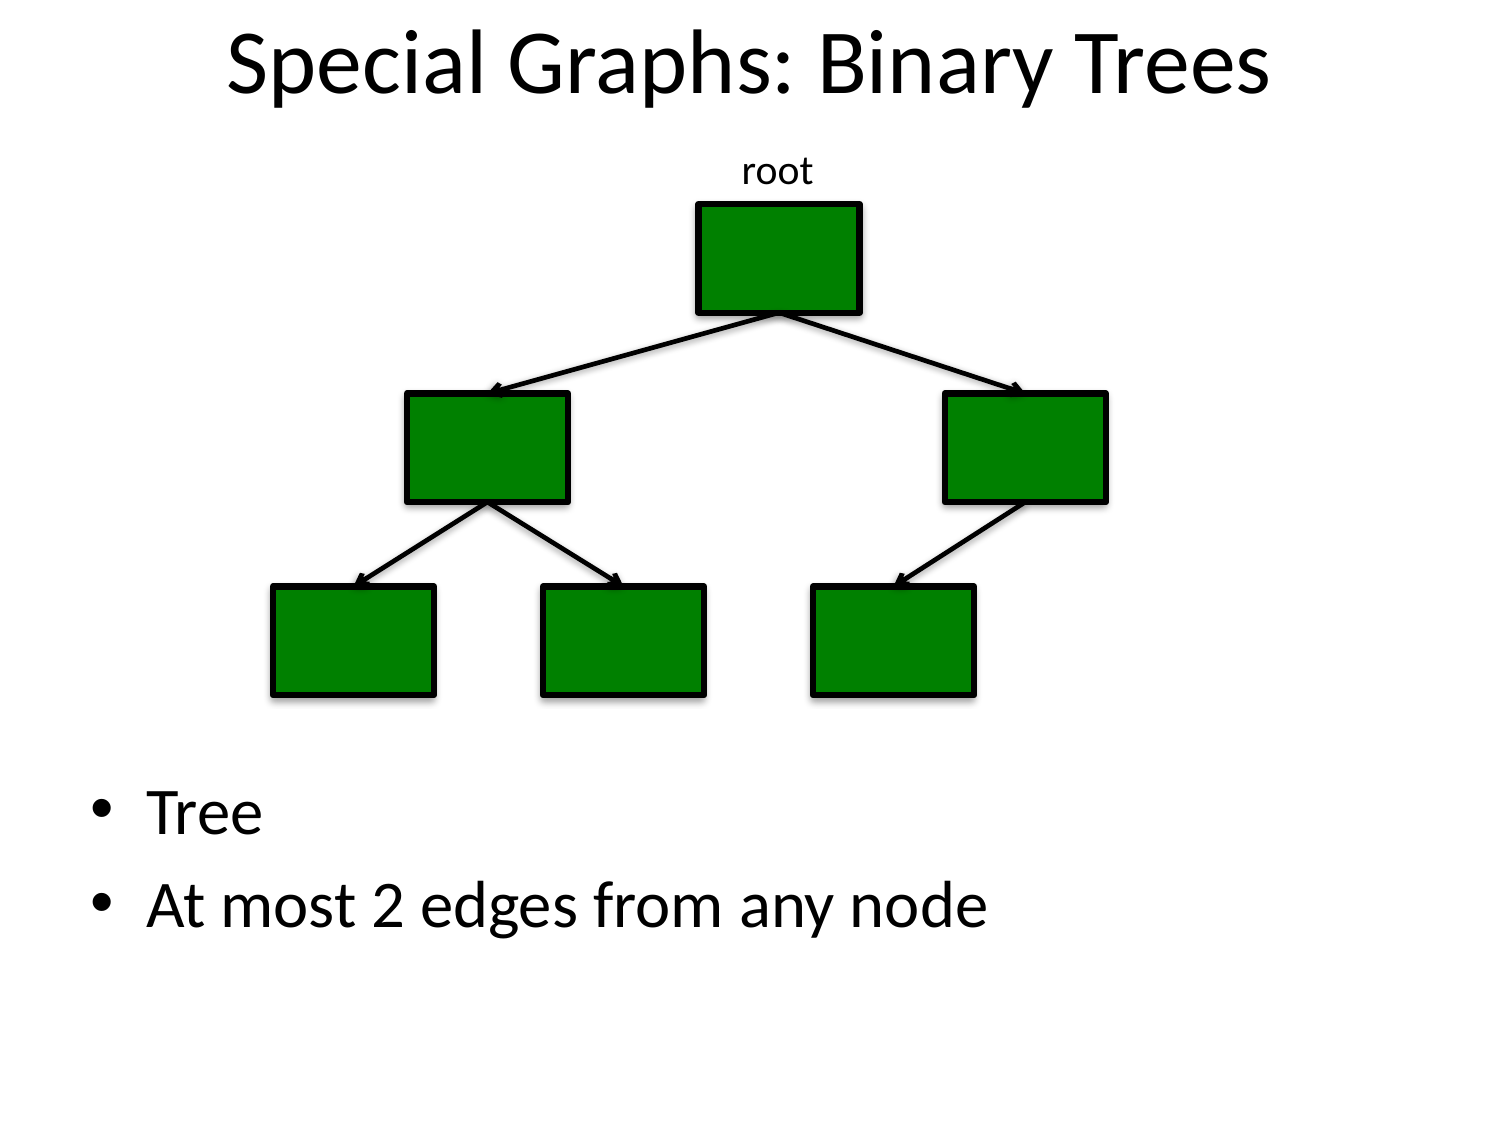

# Special Graphs: Binary Trees
root

Tree
At most 2 edges from any node